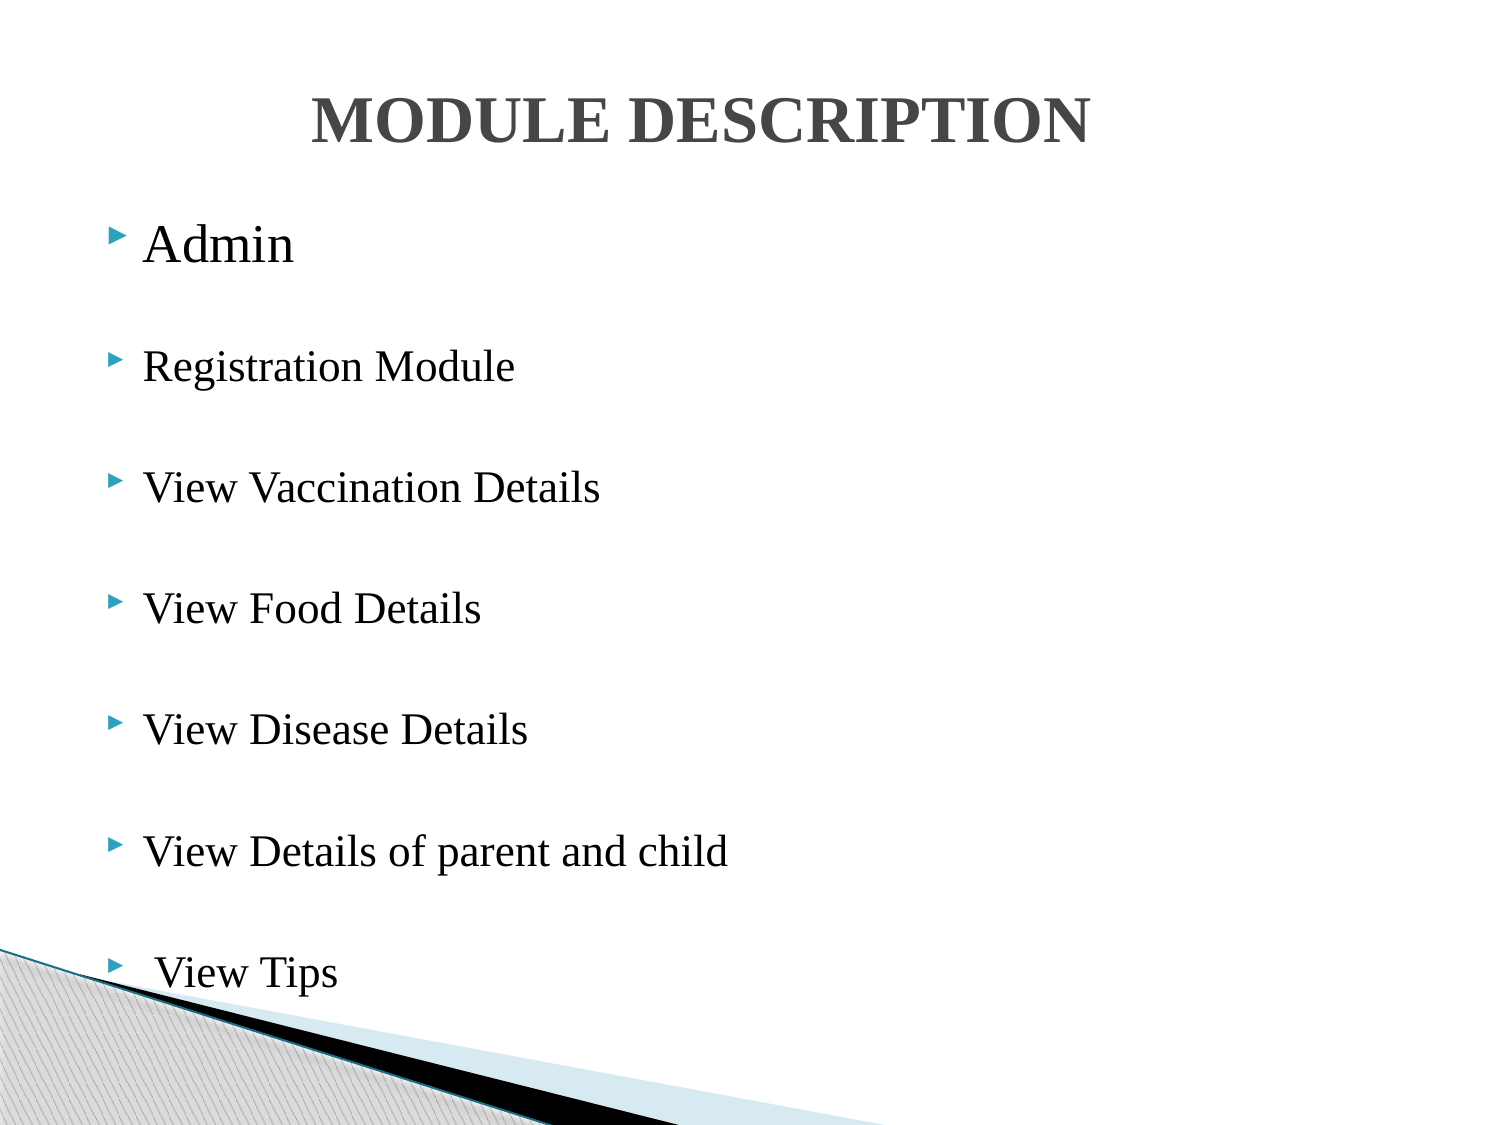

# MODULE DESCRIPTION
Admin

Registration Module

View Vaccination Details

View Food Details

View Disease Details

View Details of parent and child

 View Tips